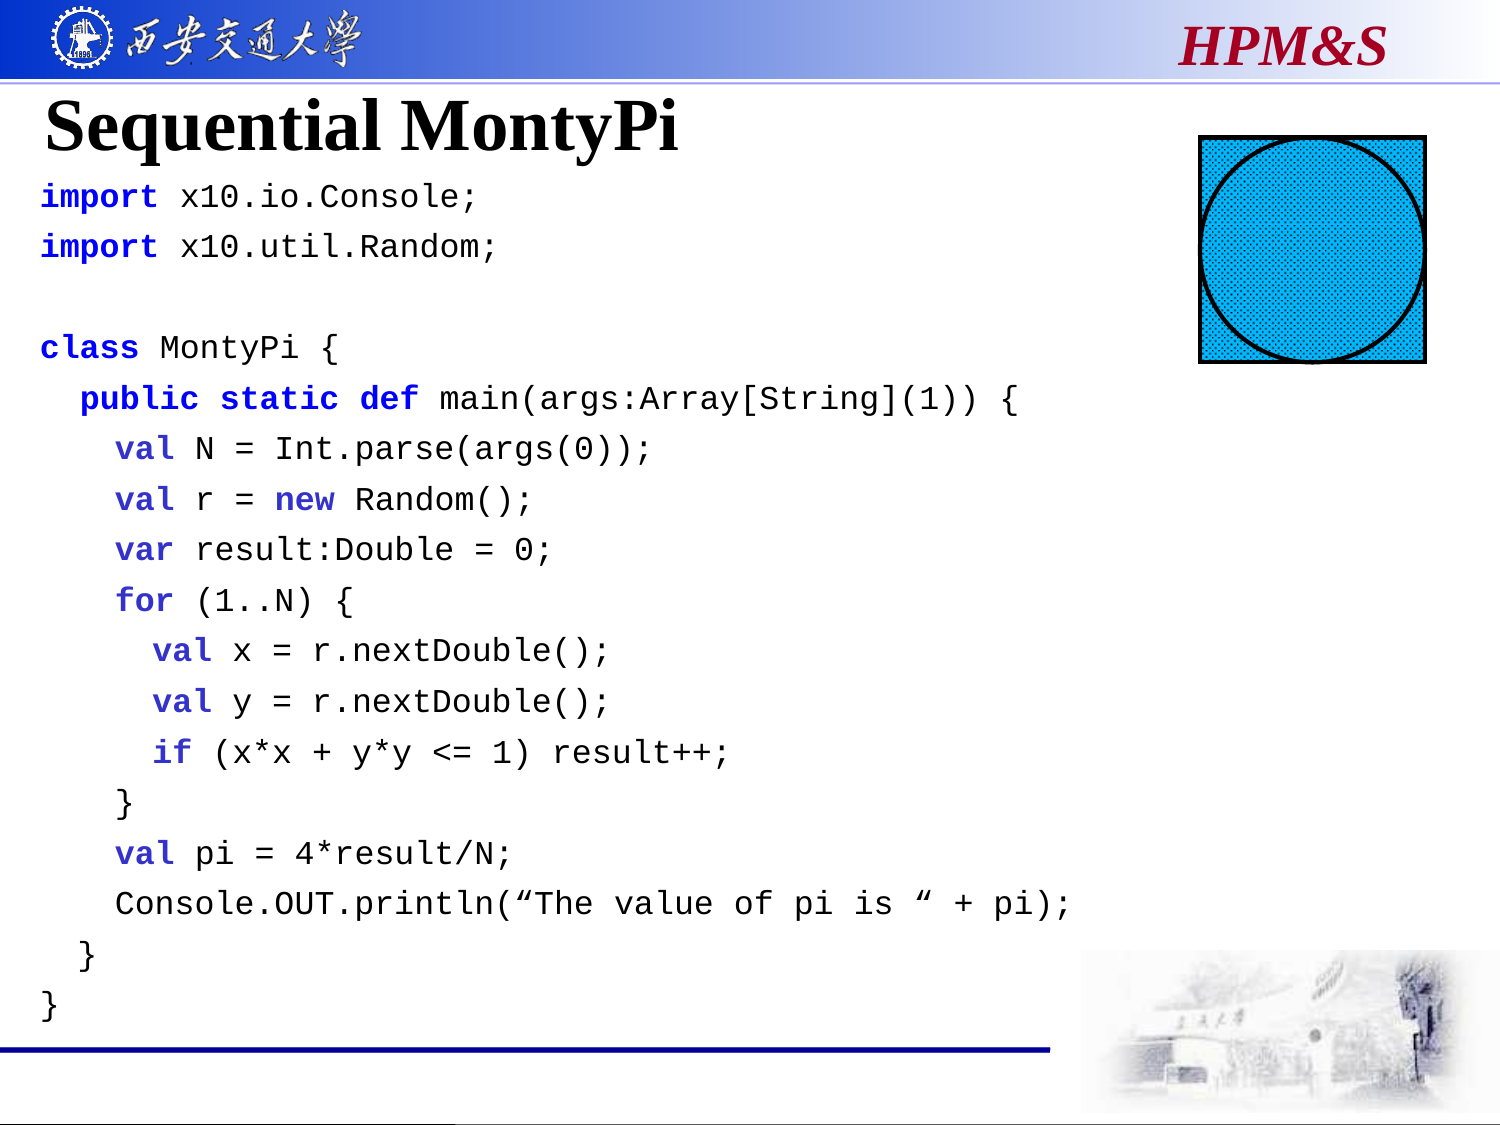

# Sequential MontyPi

import x10.io.Console;
import x10.util.Random;

class MontyPi {
  public static def main(args:Array[String](1)) {
		val N = Int.parse(args(0));
		val r = new Random();
		var result:Double = 0;
		for (1..N) {
			val x = r.nextDouble();
			val y = r.nextDouble();
			if (x*x + y*y <= 1) result++;
		}
		val pi = 4*result/N;
		Console.OUT.println(“The value of pi is “ + pi);
	}
}